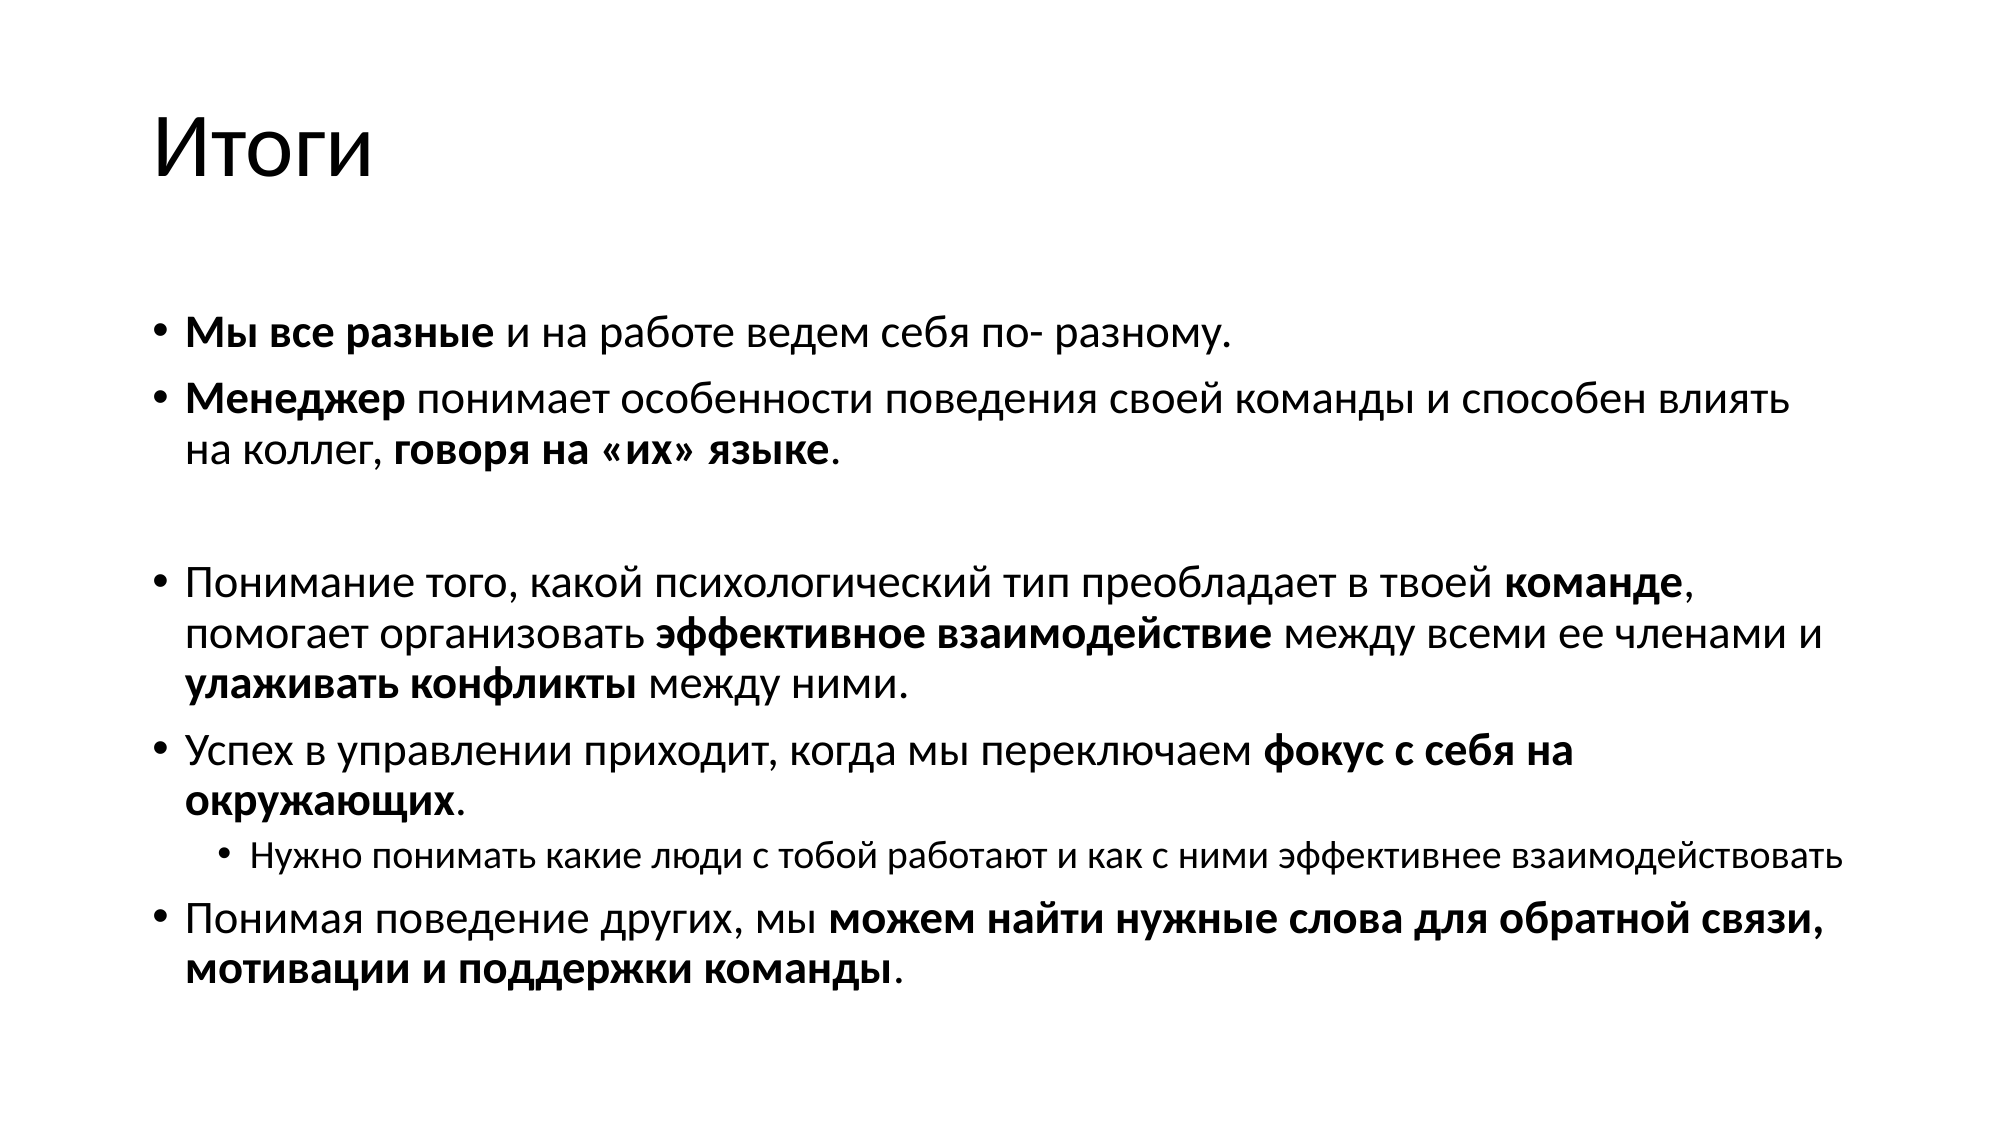

# Итоги
Мы все разные и на работе ведем себя по- разному.
Менеджер понимает особенности поведения своей команды и способен влиять на коллег, говоря на «их» языке.

Понимание того, какой психологический тип преобладает в твоей команде, помогает организовать эффективное взаимодействие между всеми ее членами и улаживать конфликты между ними.
Успех в управлении приходит, когда мы переключаем фокус с себя на окружающих.
Нужно понимать какие люди с тобой работают и как с ними эффективнее взаимодействовать
Понимая поведение других, мы можем найти нужные слова для обратной связи, мотивации и поддержки команды.